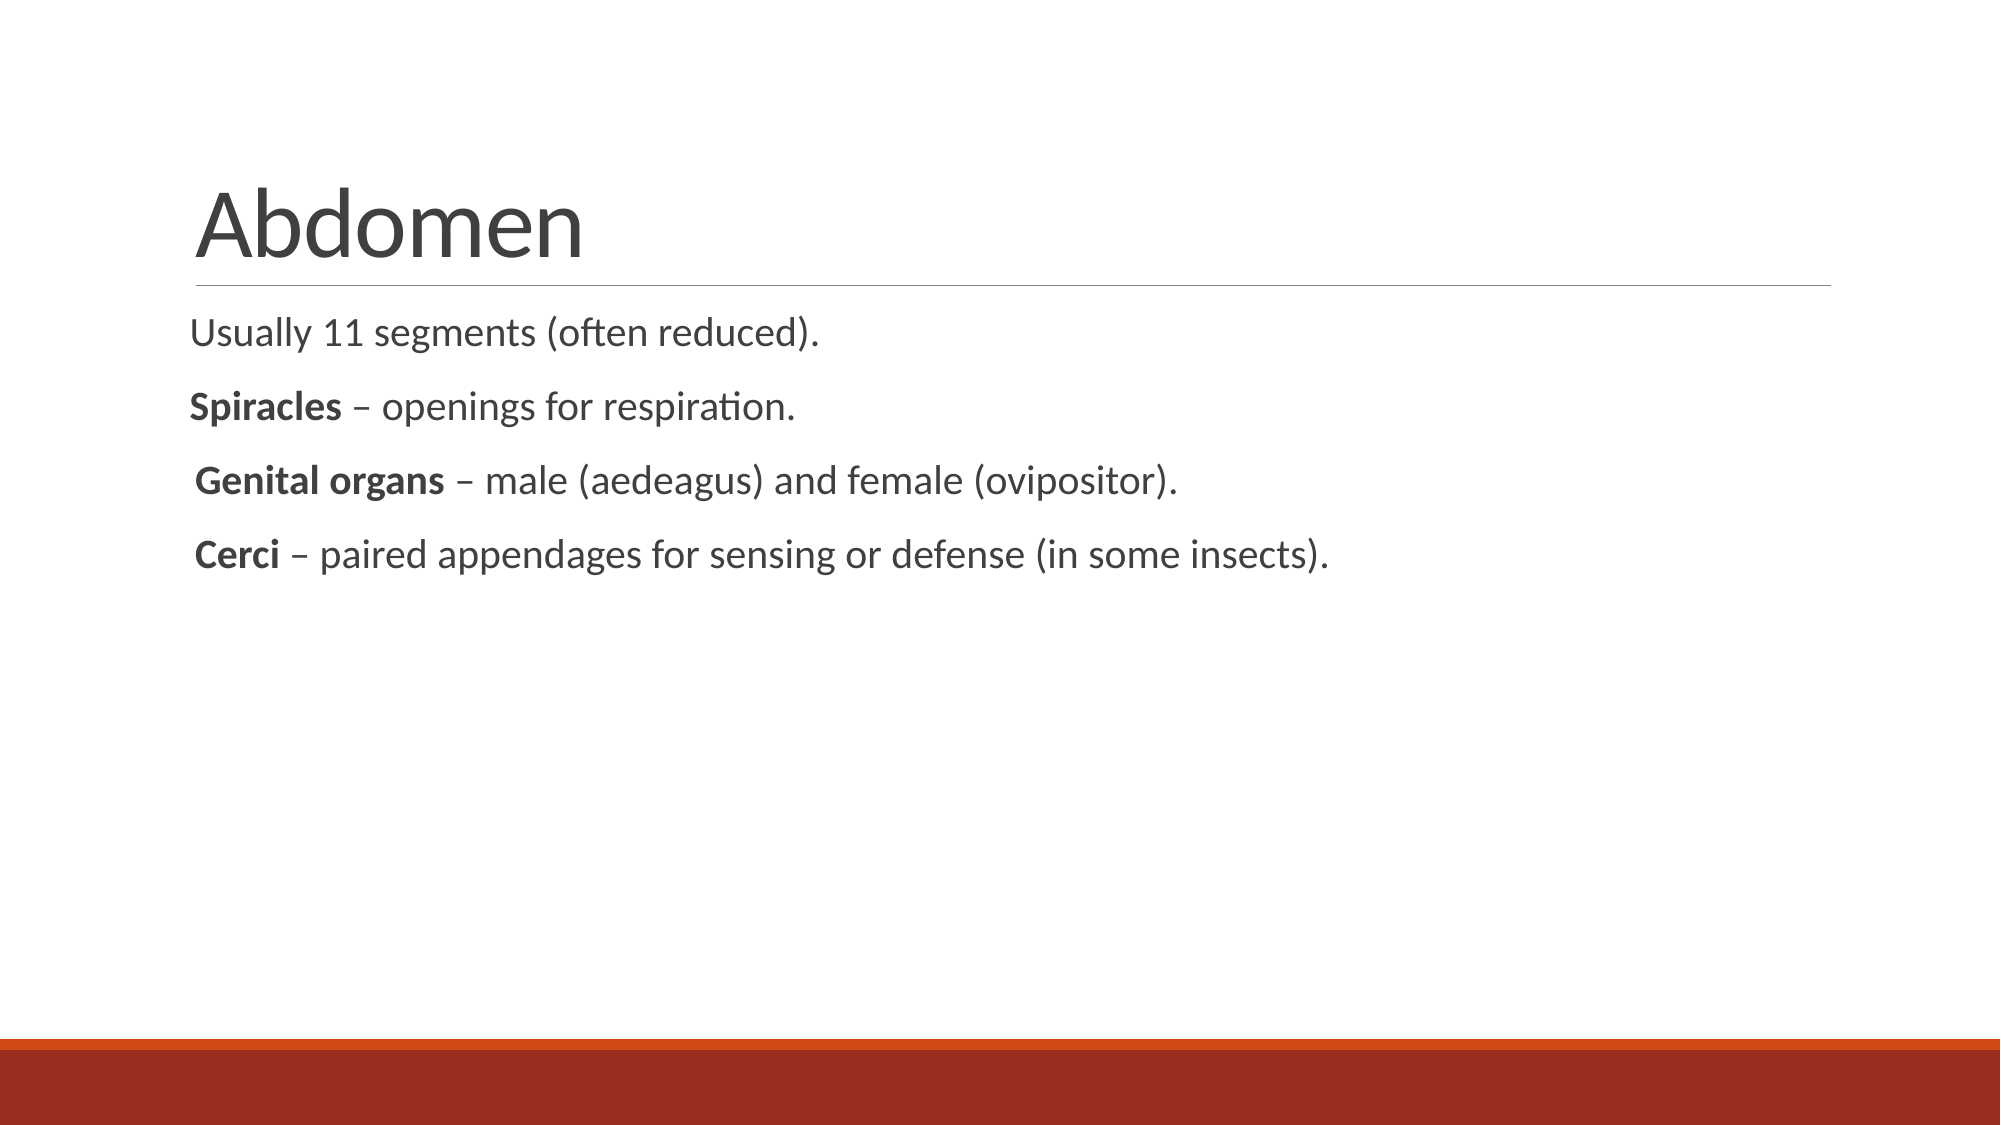

# Abdomen
 Usually 11 segments (often reduced).
 Spiracles – openings for respiration.
Genital organs – male (aedeagus) and female (ovipositor).
Cerci – paired appendages for sensing or defense (in some insects).